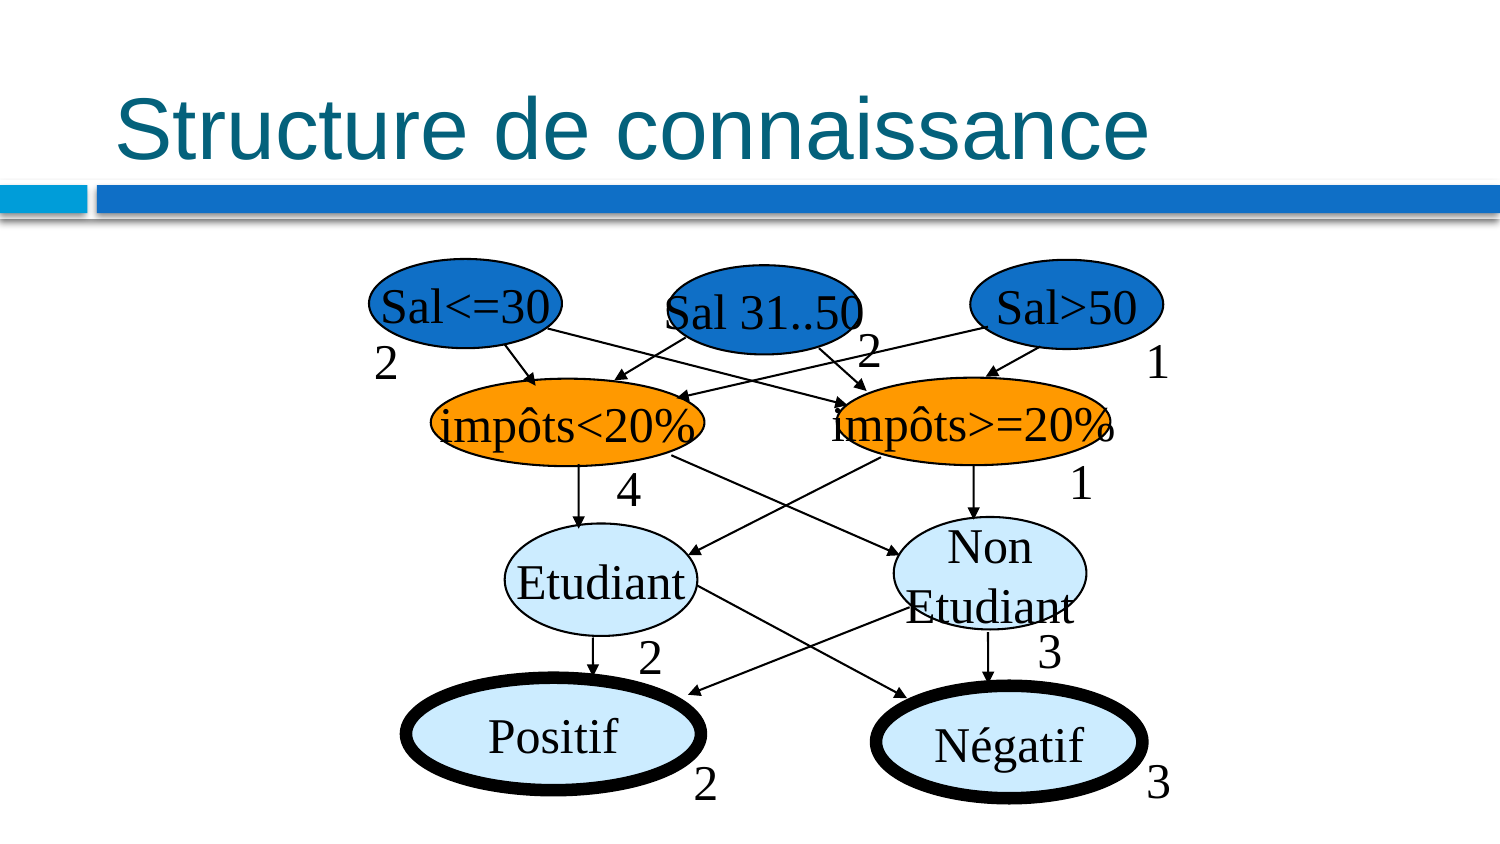

# Structure de connaissance
Sal<=30
Sal>50
Sal 31..50
2
1
2

impôts>=20%
impôts<20%
1
4

Non
Etudiant
Etudiant

3
2

Positif
Négatif
3
2